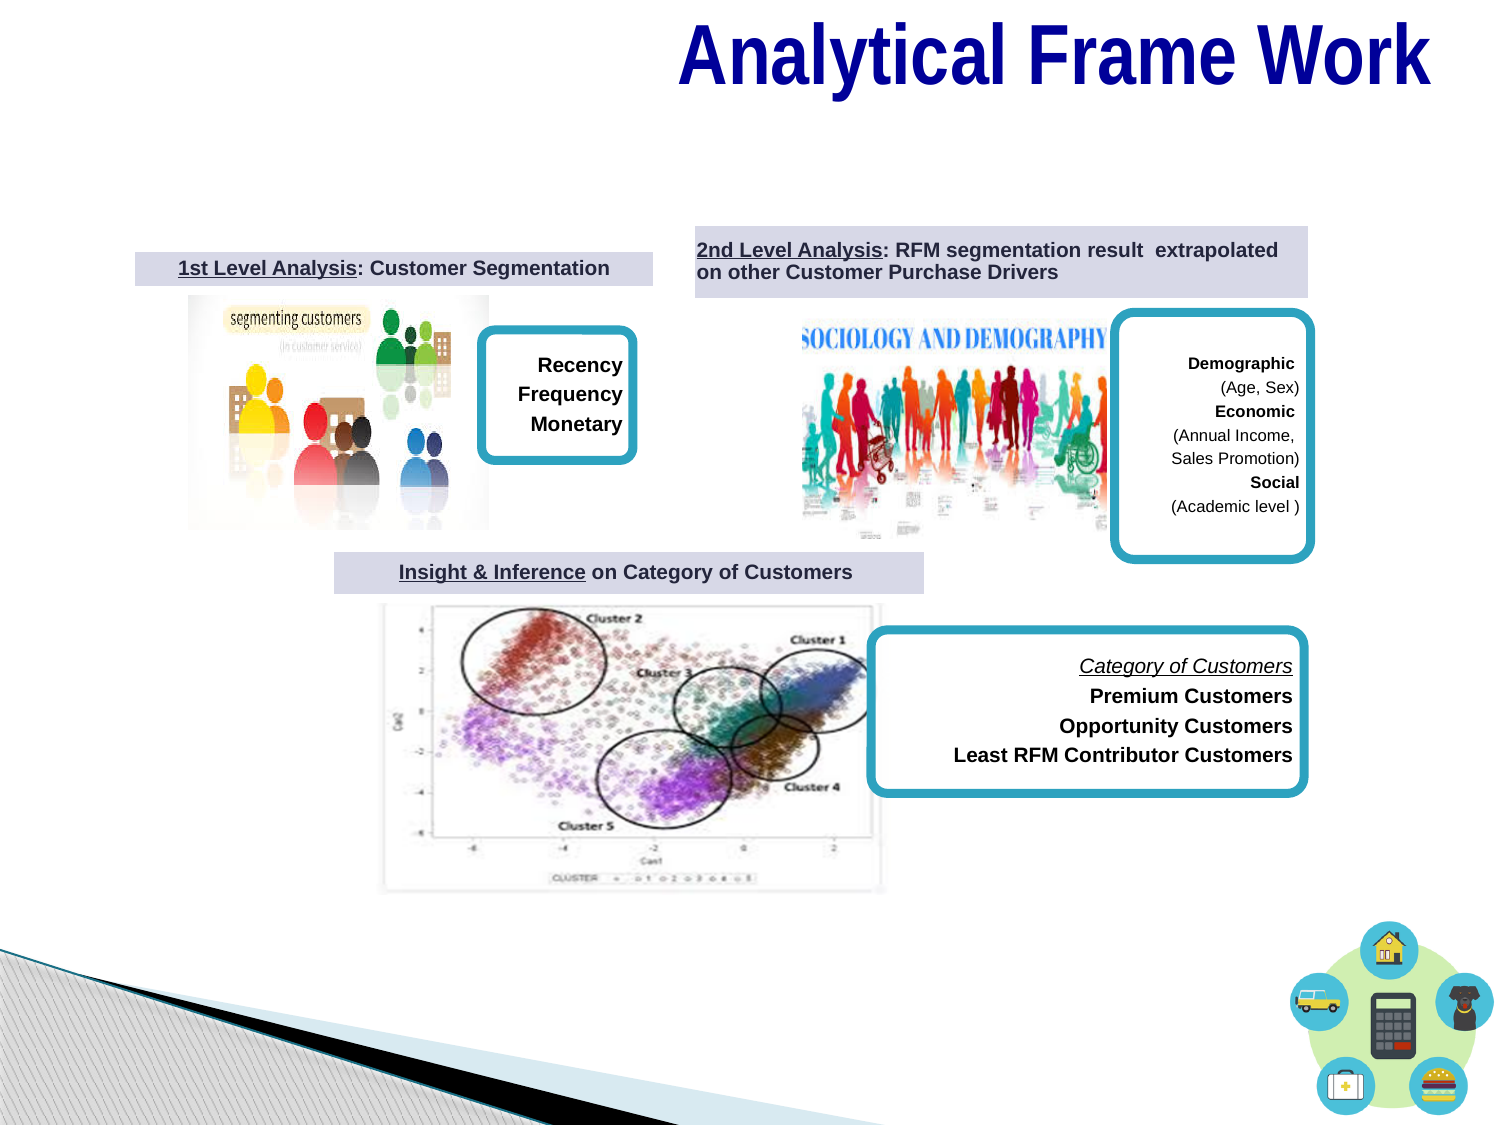

# Analytical Frame Work
Recency
Frequency
Monetary
1st Level Analysis: Customer Segmentation
Demographic
(Age, Sex)
Economic
(Annual Income,
Sales Promotion)
Social
(Academic level )
2nd Level Analysis: RFM segmentation result  extrapolated on other Customer Purchase Drivers
Category of Customers
Premium Customers
Opportunity Customers
Least RFM Contributor Customers
Insight & Inference on Category of Customers